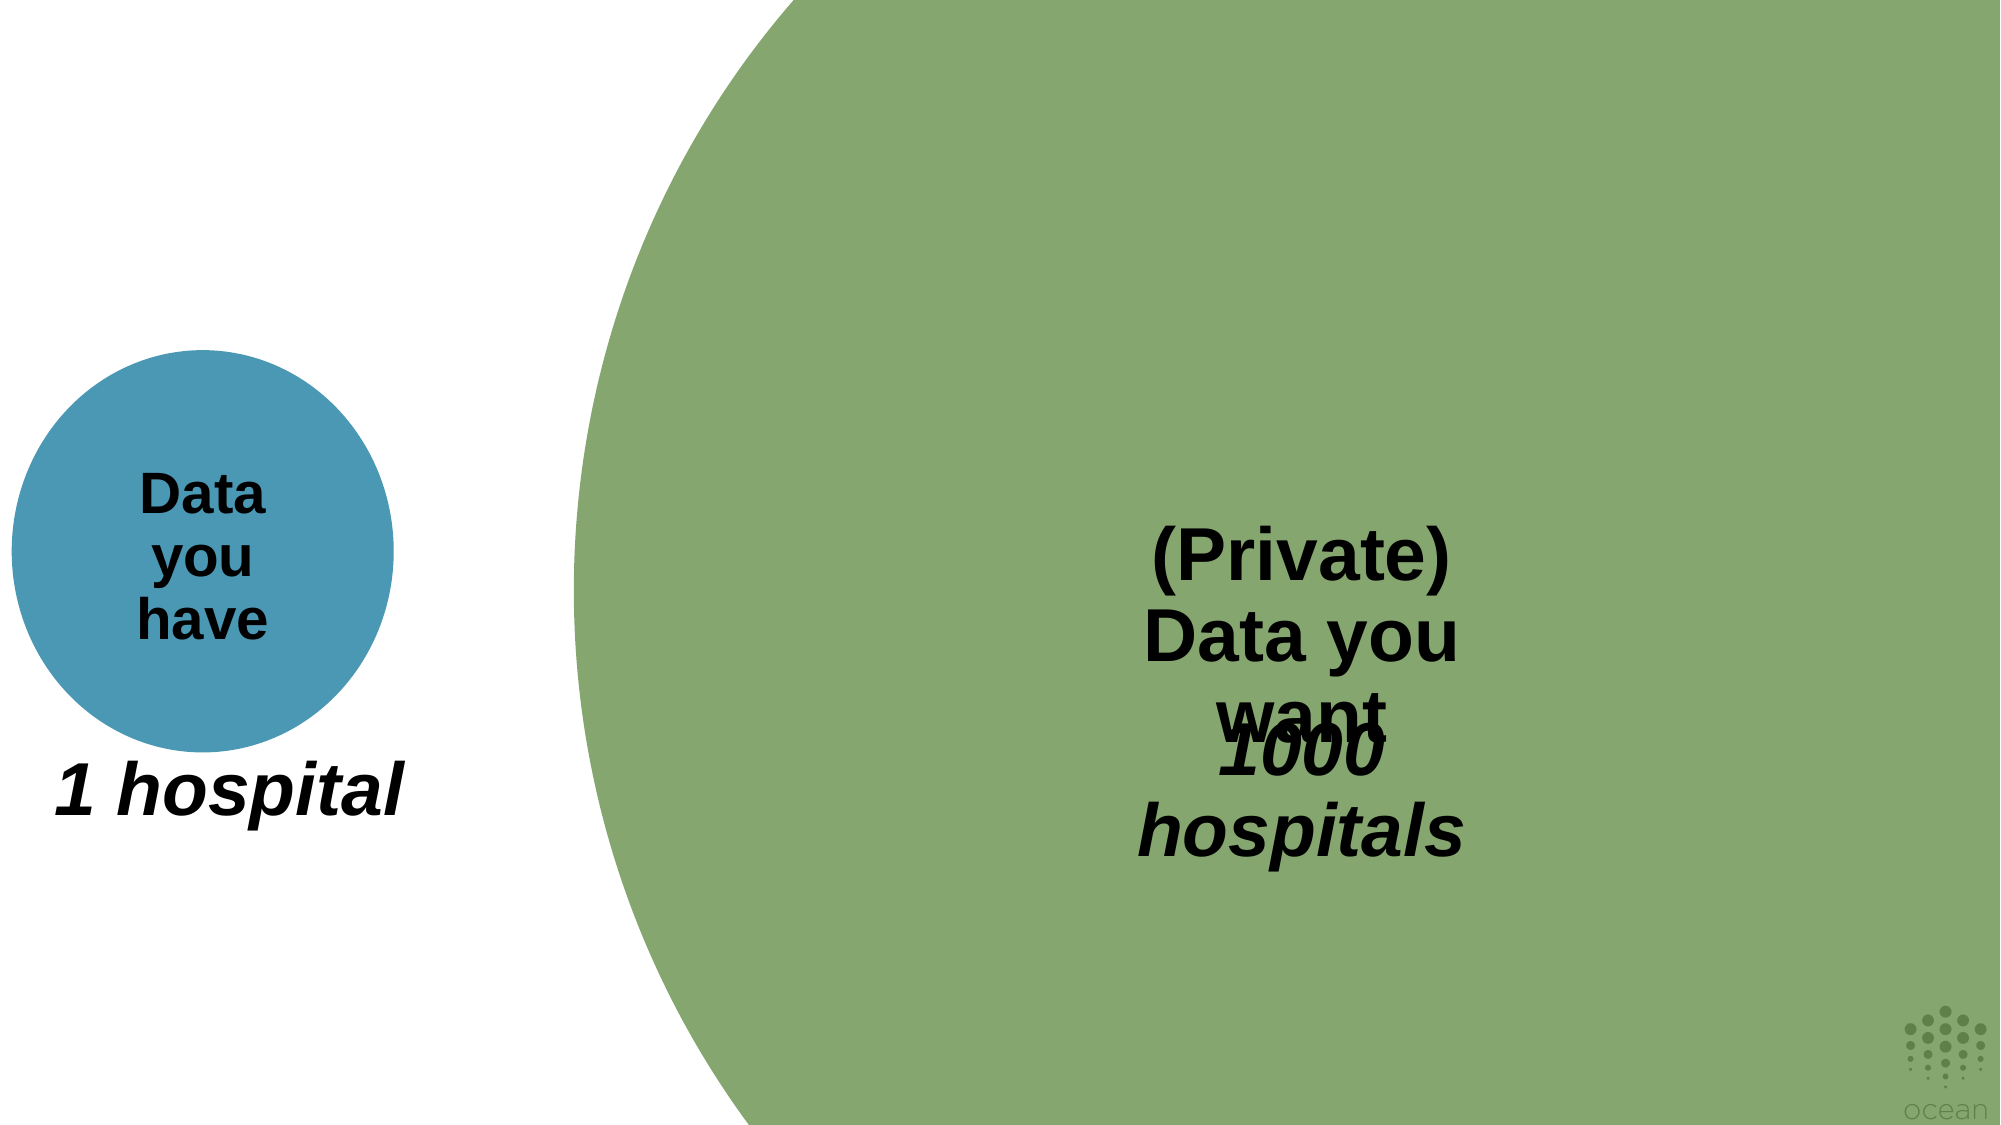

Data you have
(Private)
Data you want
1000 hospitals
1 hospital